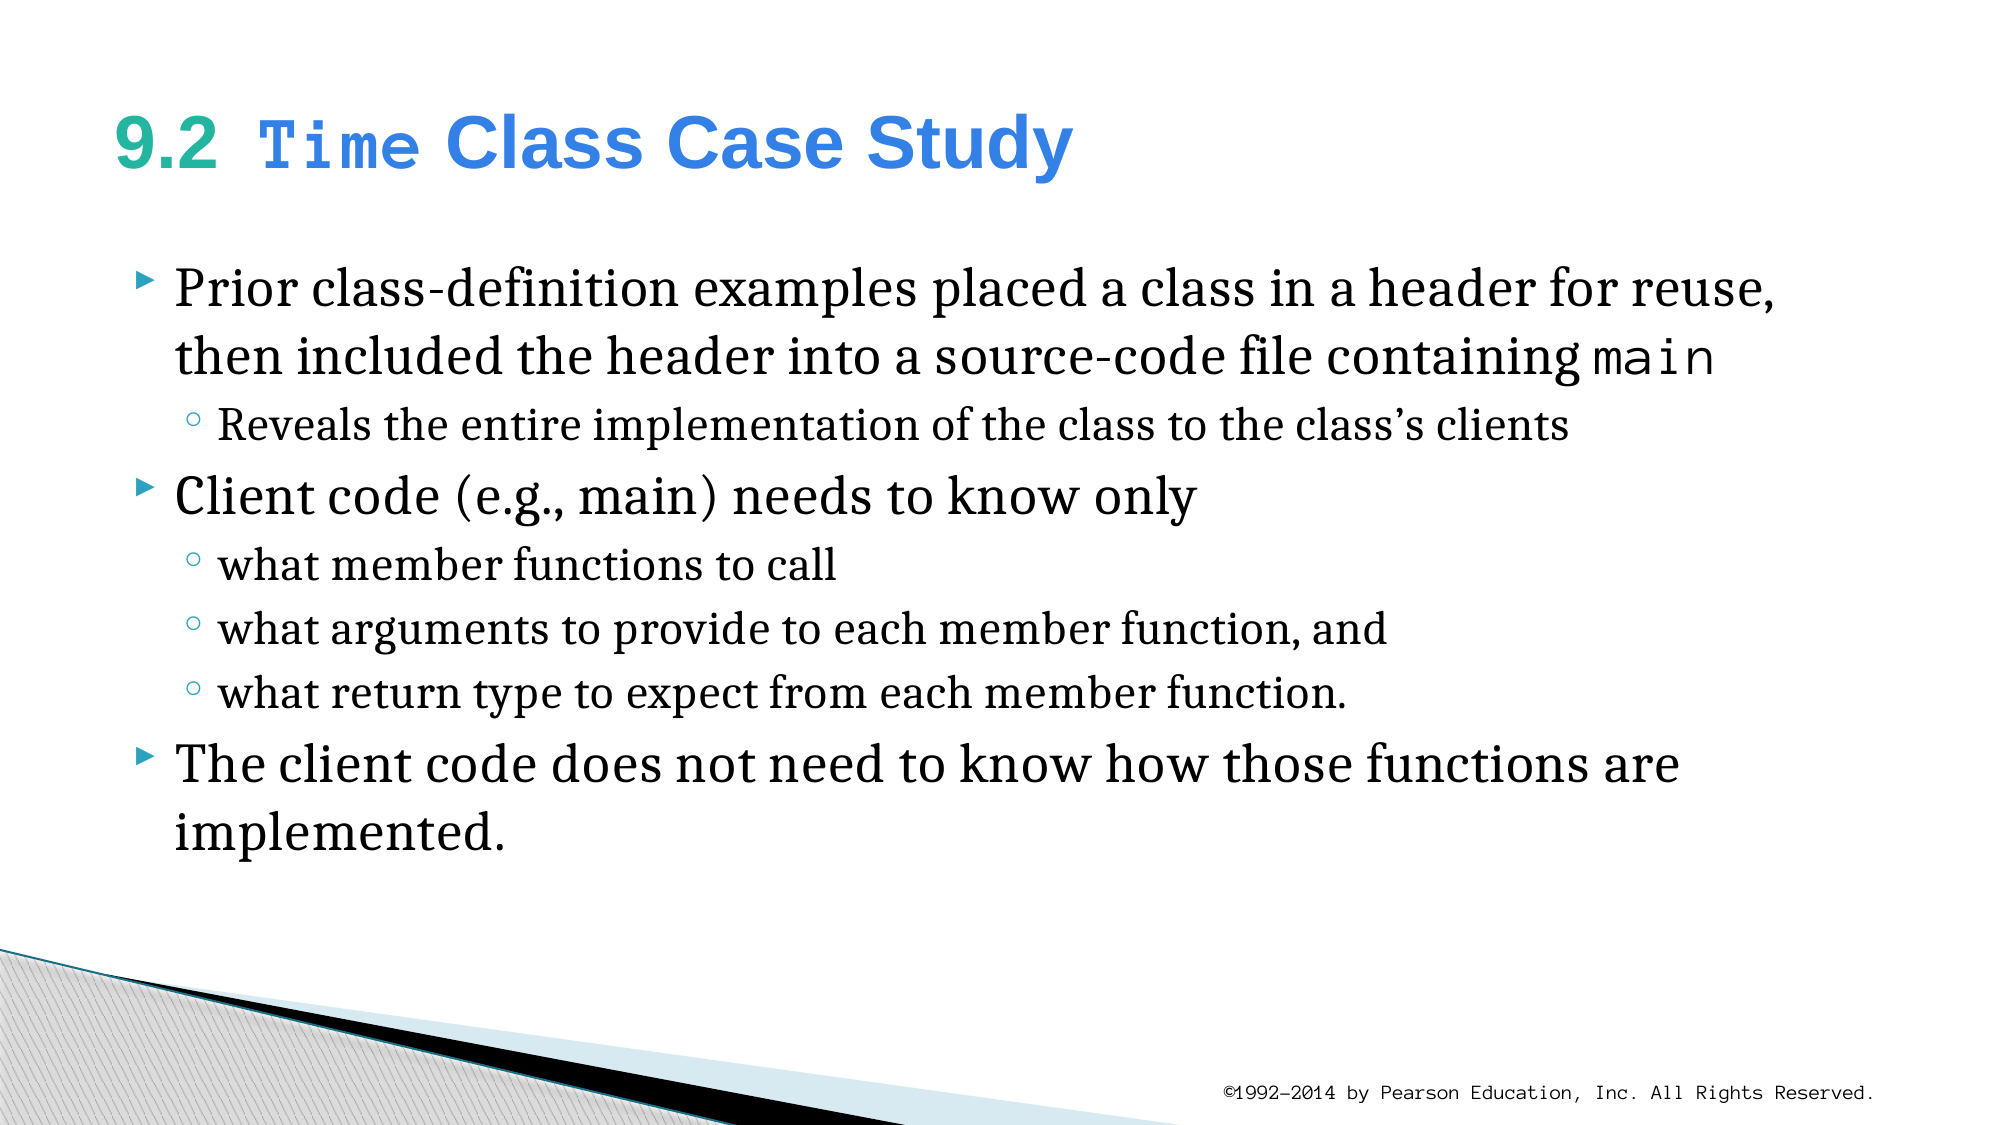

# 9.2  Time Class Case Study
Prior class-definition examples placed a class in a header for reuse, then included the header into a source-code file containing main
Reveals the entire implementation of the class to the class’s clients
Client code (e.g., main) needs to know only
what member functions to call
what arguments to provide to each member function, and
what return type to expect from each member function.
The client code does not need to know how those functions are implemented.

©1992-2014 by Pearson Education, Inc. All Rights Reserved.